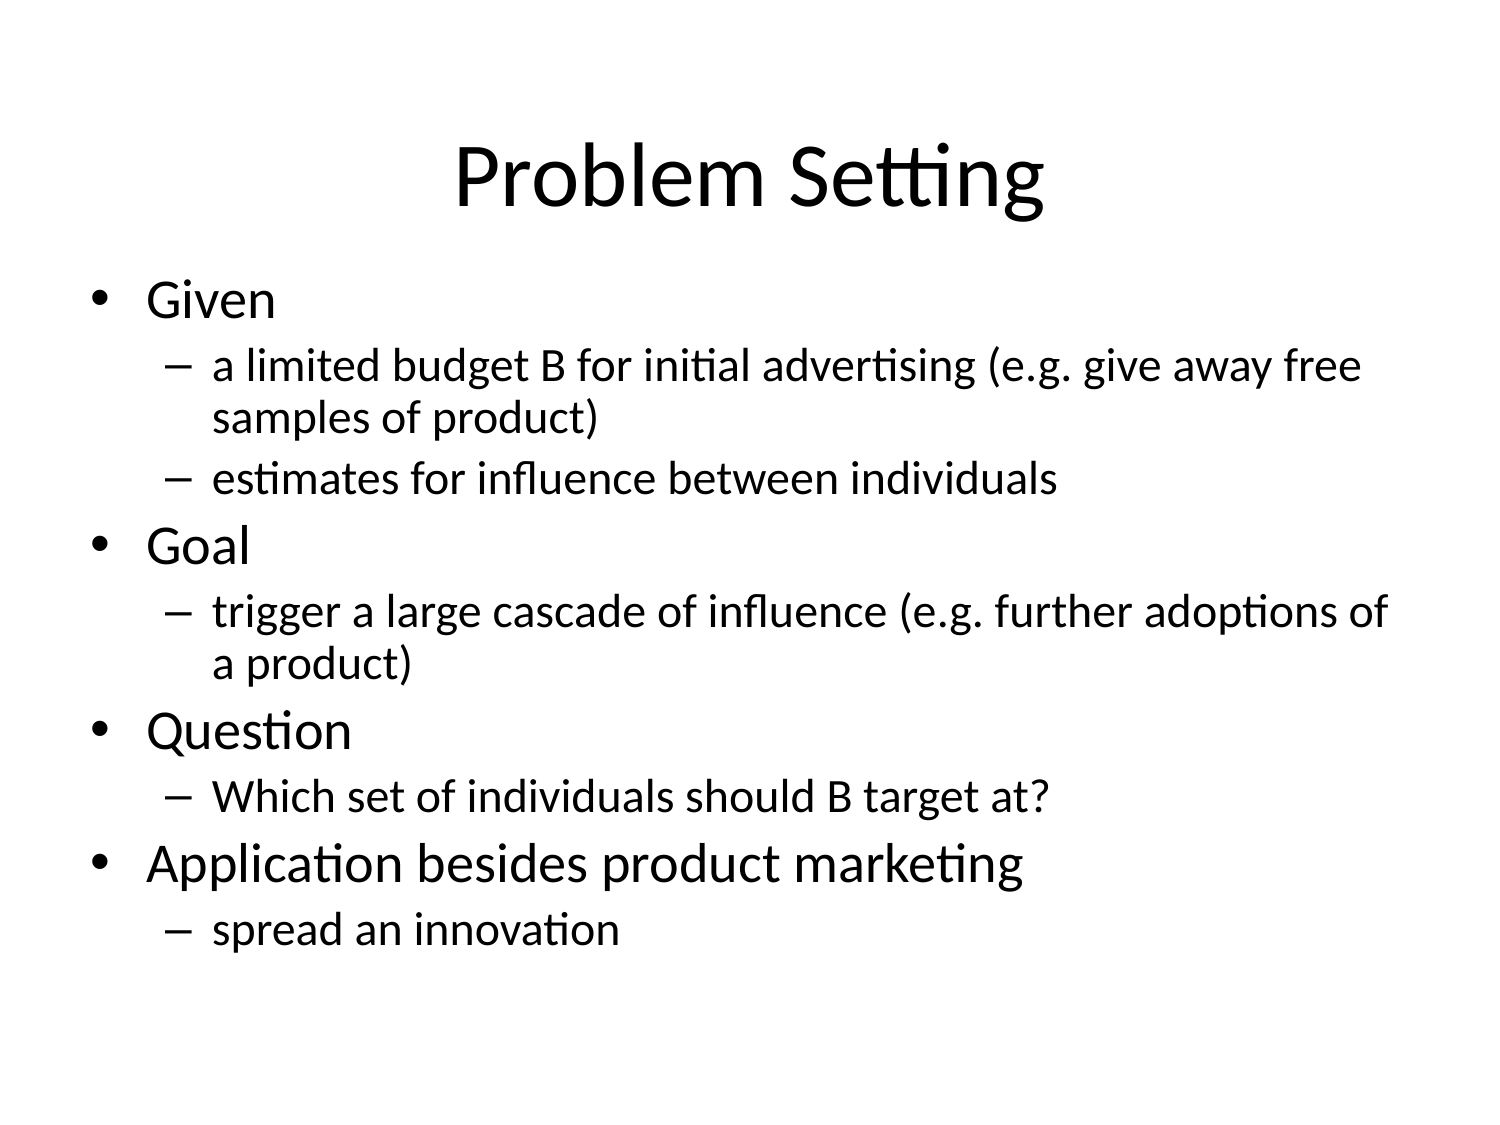

Problem Setting
Given
a limited budget B for initial advertising (e.g. give away free samples of product)
estimates for influence between individuals
Goal
trigger a large cascade of influence (e.g. further adoptions of a product)
Question
Which set of individuals should B target at?
Application besides product marketing
spread an innovation